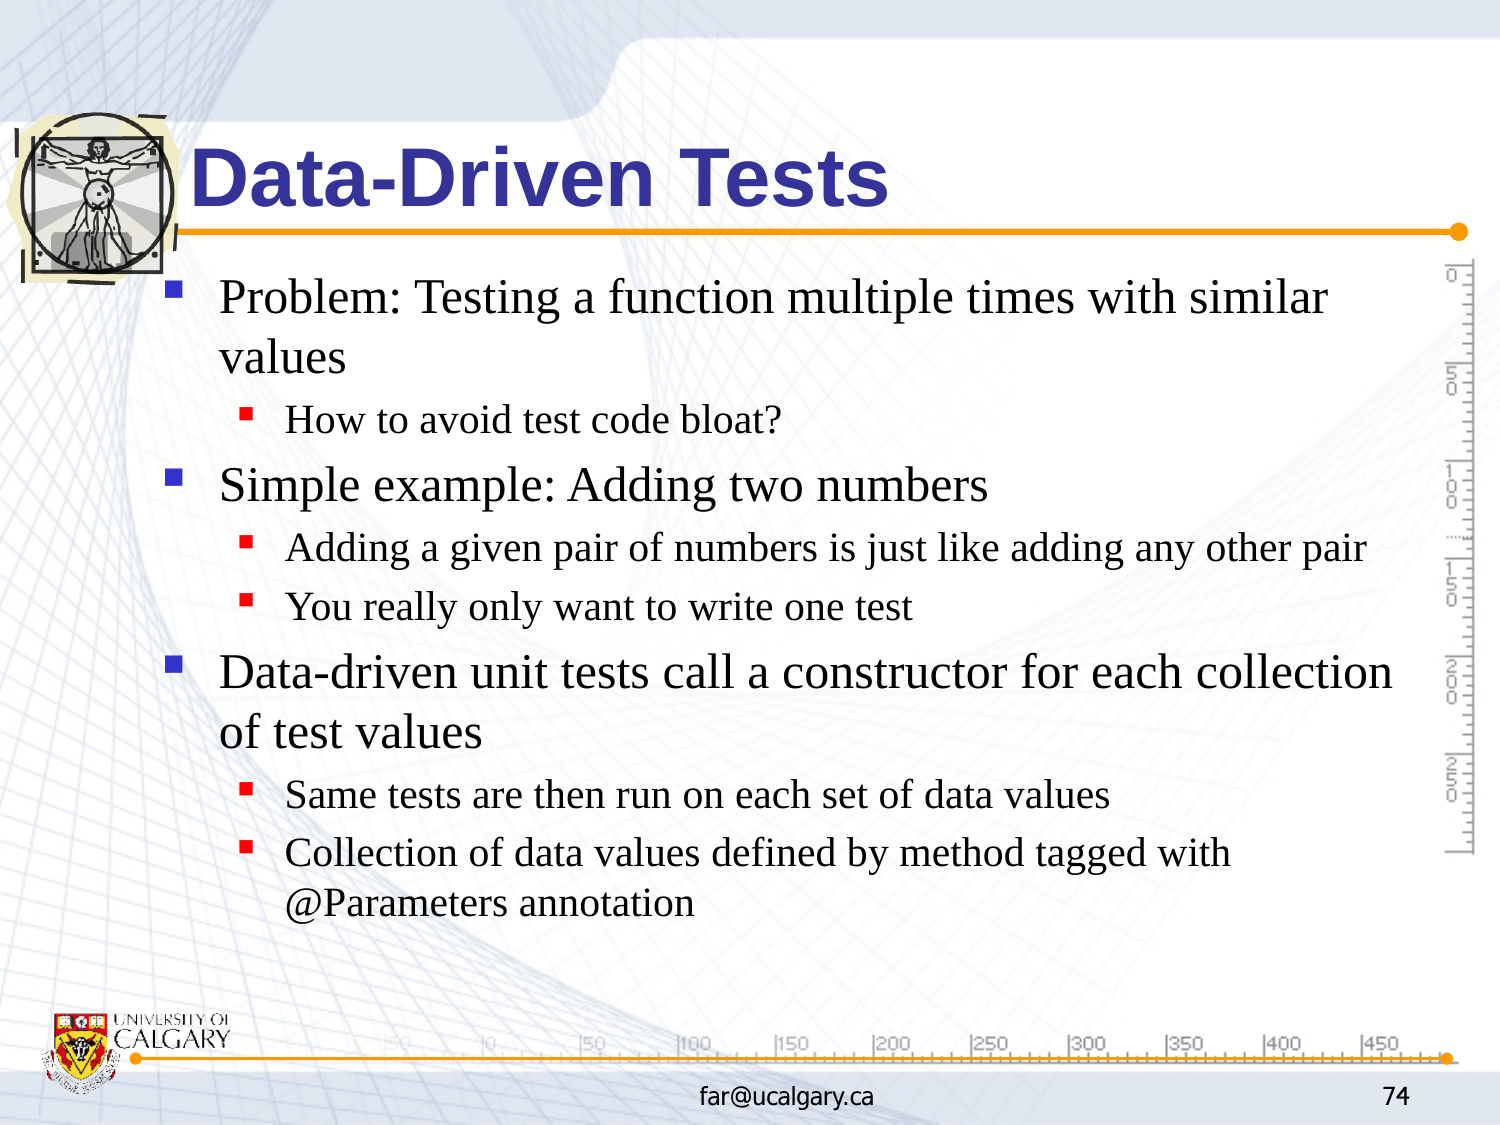

# Data-Driven Tests
Problem: Testing a function multiple times with similar values
How to avoid test code bloat?
Simple example: Adding two numbers
Adding a given pair of numbers is just like adding any other pair
You really only want to write one test
Data-driven unit tests call a constructor for each collection of test values
Same tests are then run on each set of data values
Collection of data values defined by method tagged with @Parameters annotation
far@ucalgary.ca
74